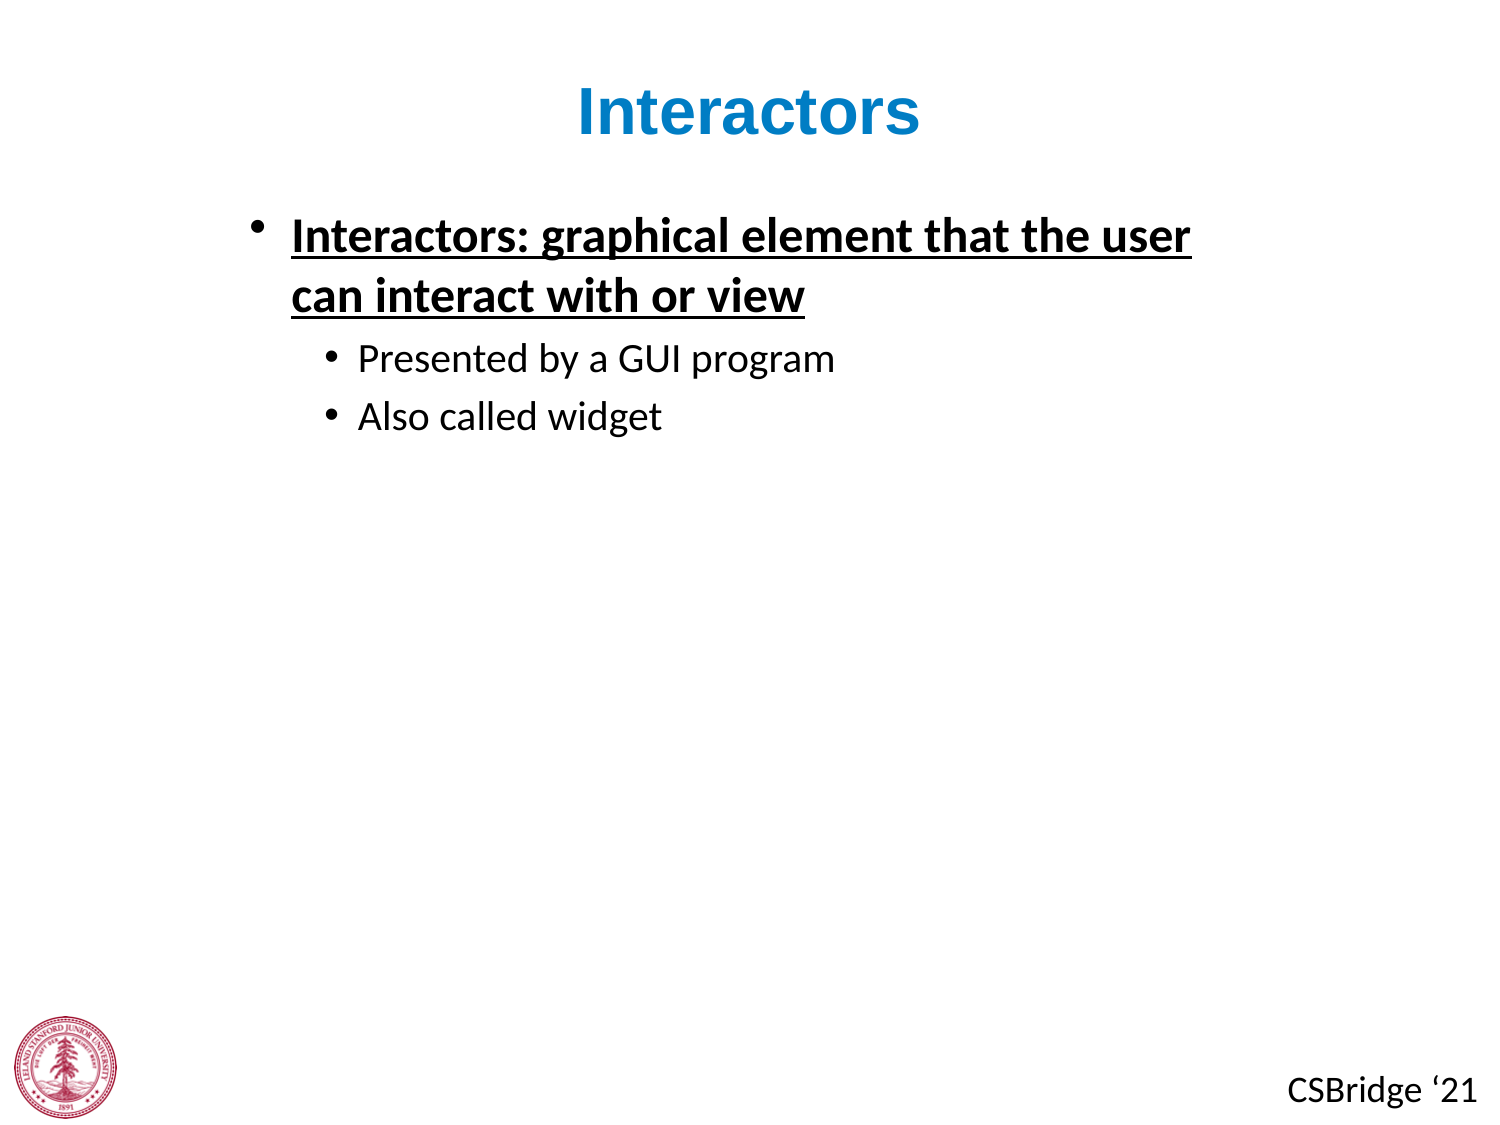

Interactors
Interactors: graphical element that the user can interact with or view
Presented by a GUI program
Also called widget